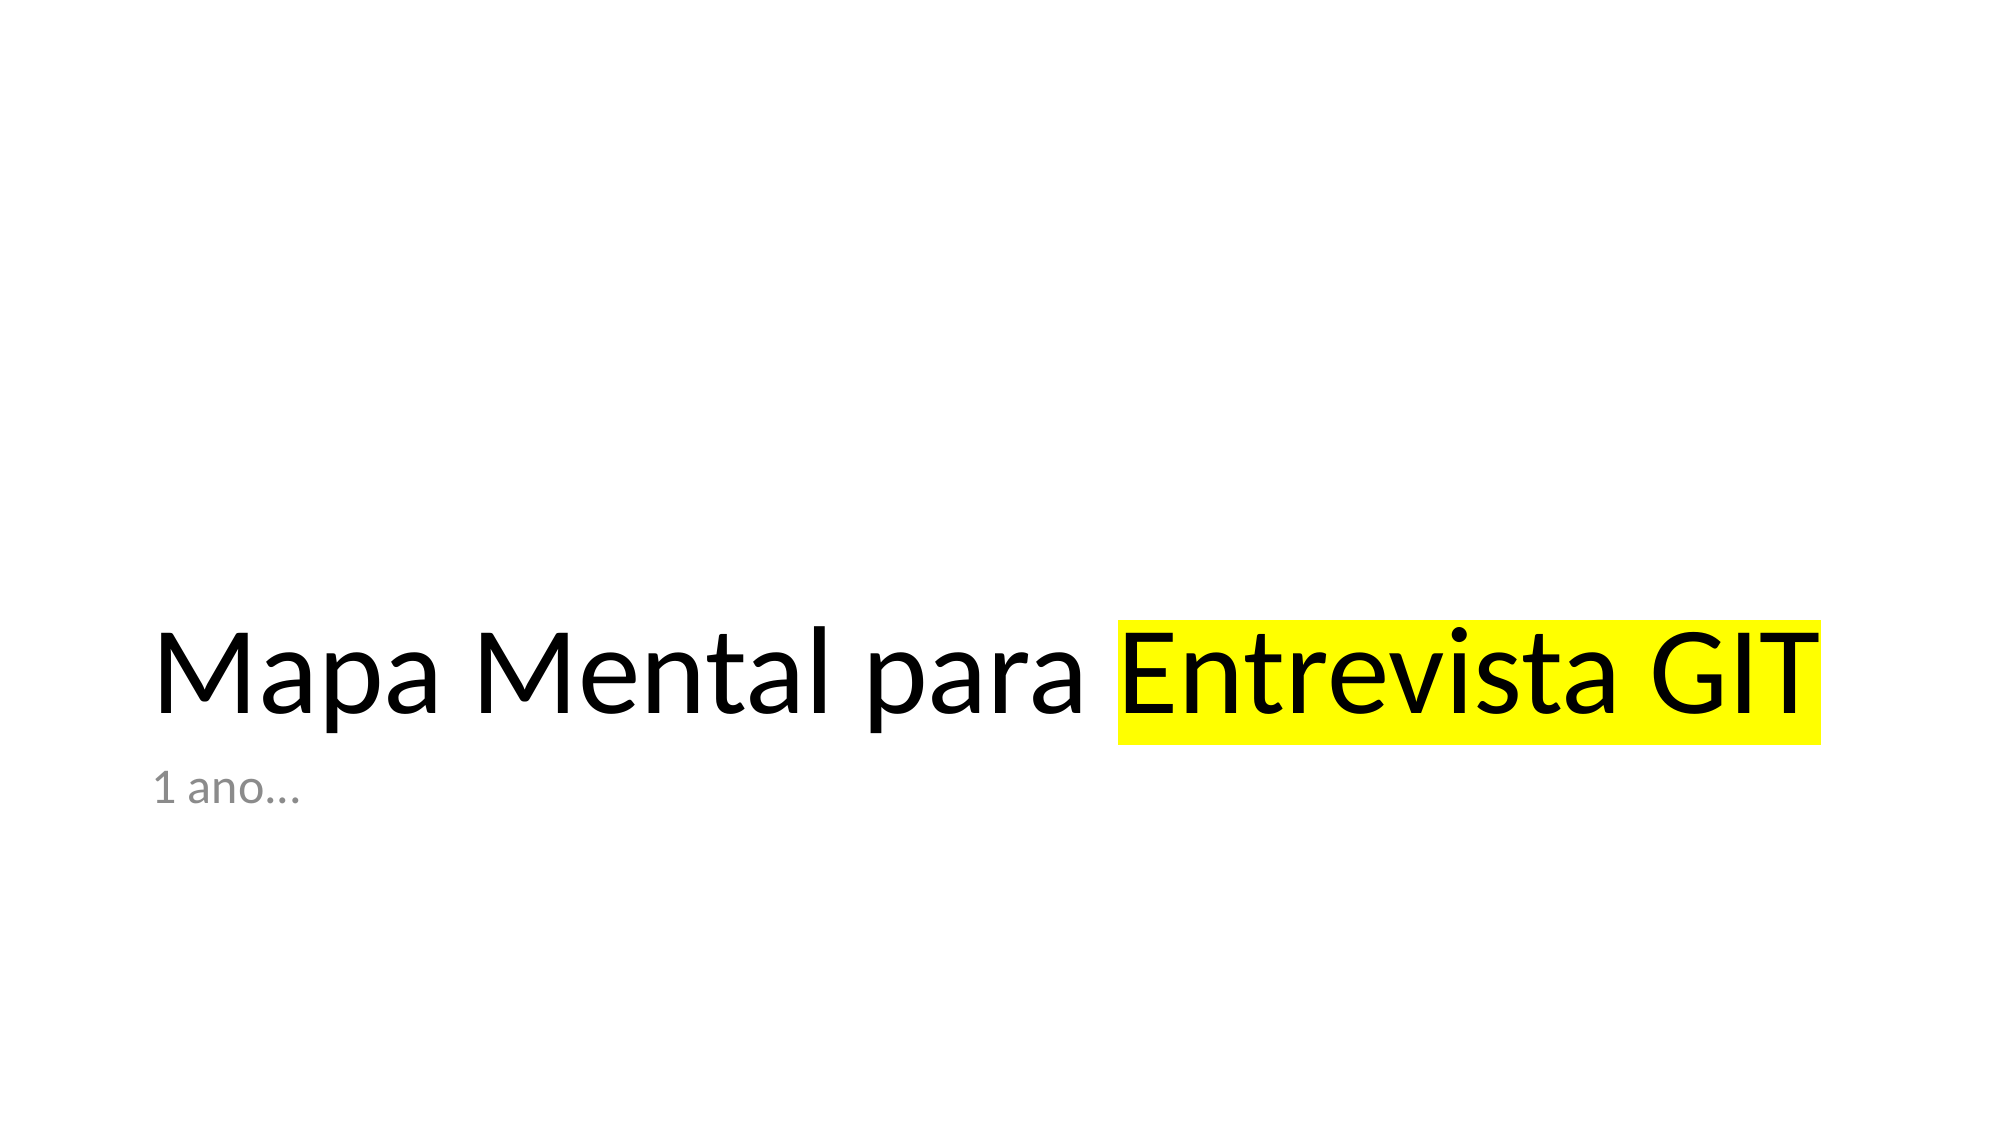

# Mapa Mental para Entrevista GIT
1 ano...